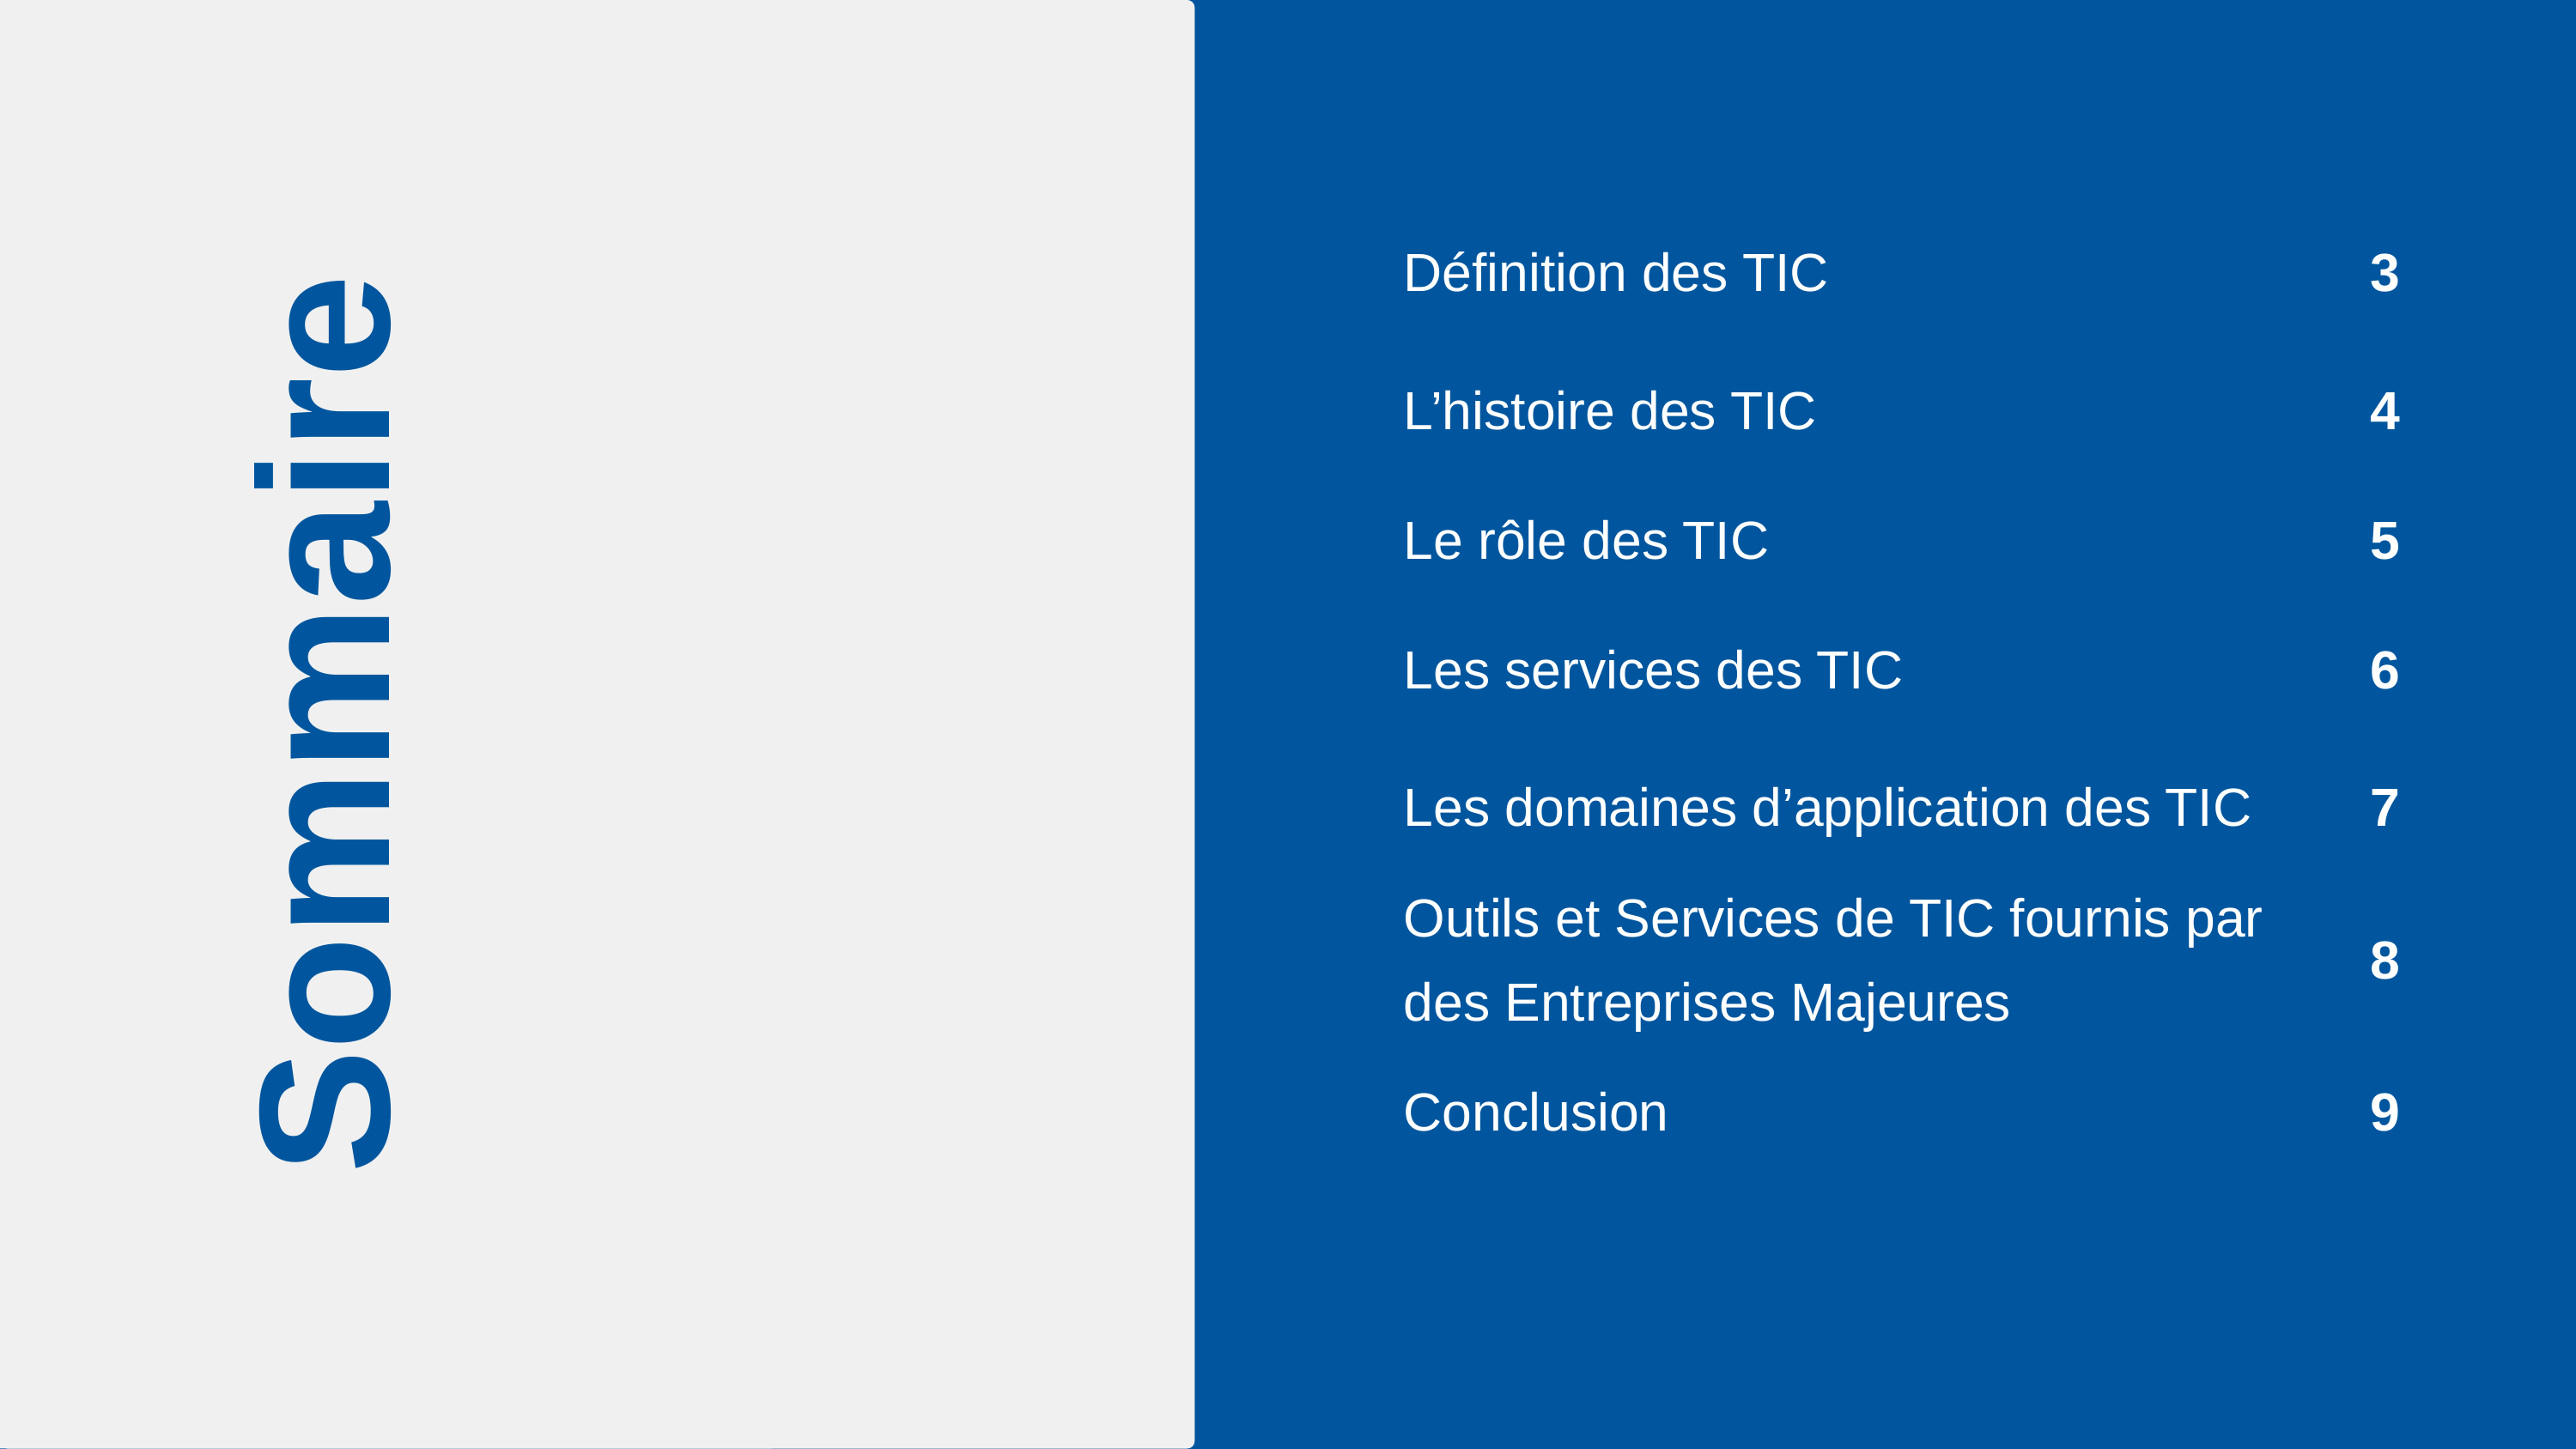

| Définition des TIC | 3 |
| --- | --- |
| L’histoire des TIC | 4 |
| Le rôle des TIC | 5 |
| Les services des TIC | 6 |
| Les domaines d’application des TIC | 7 |
| Outils et Services de TIC fournis par des Entreprises Majeures | 8 |
| Conclusion | 9 |
Sommaire